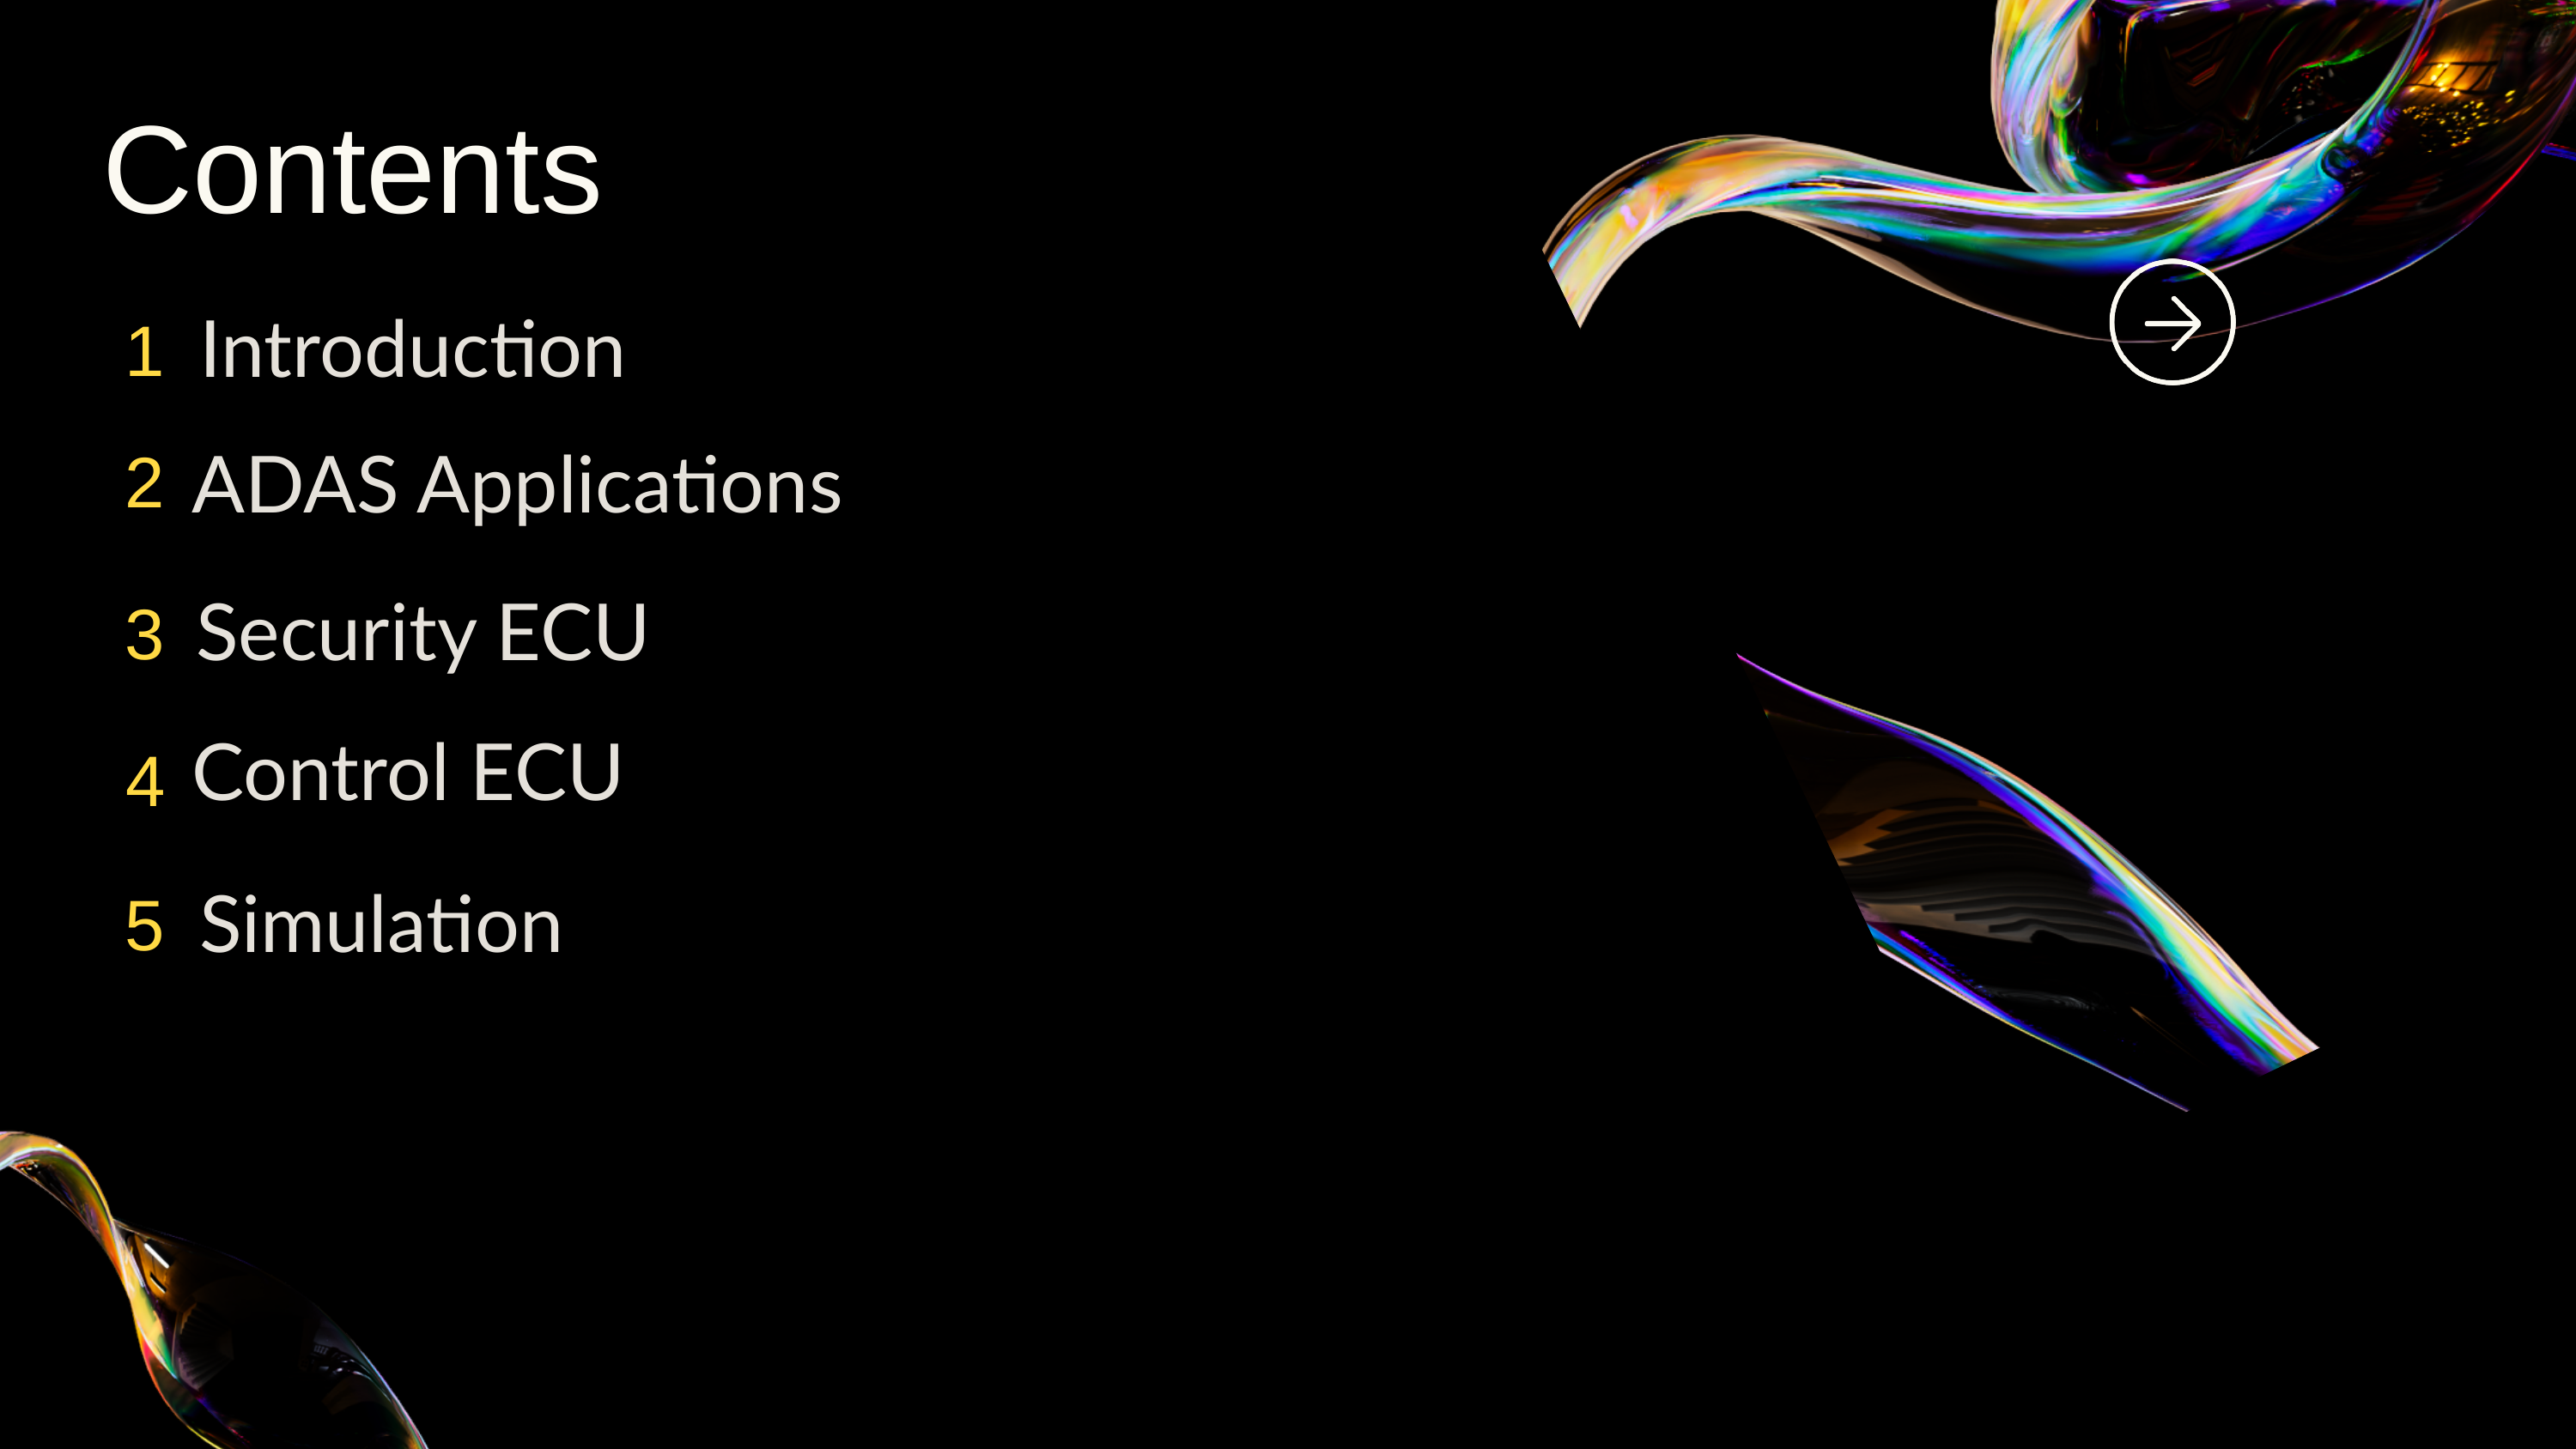

Contents

1
Introduction
2
ADAS Applications
3
Security ECU
Control ECU
4
5
Simulation